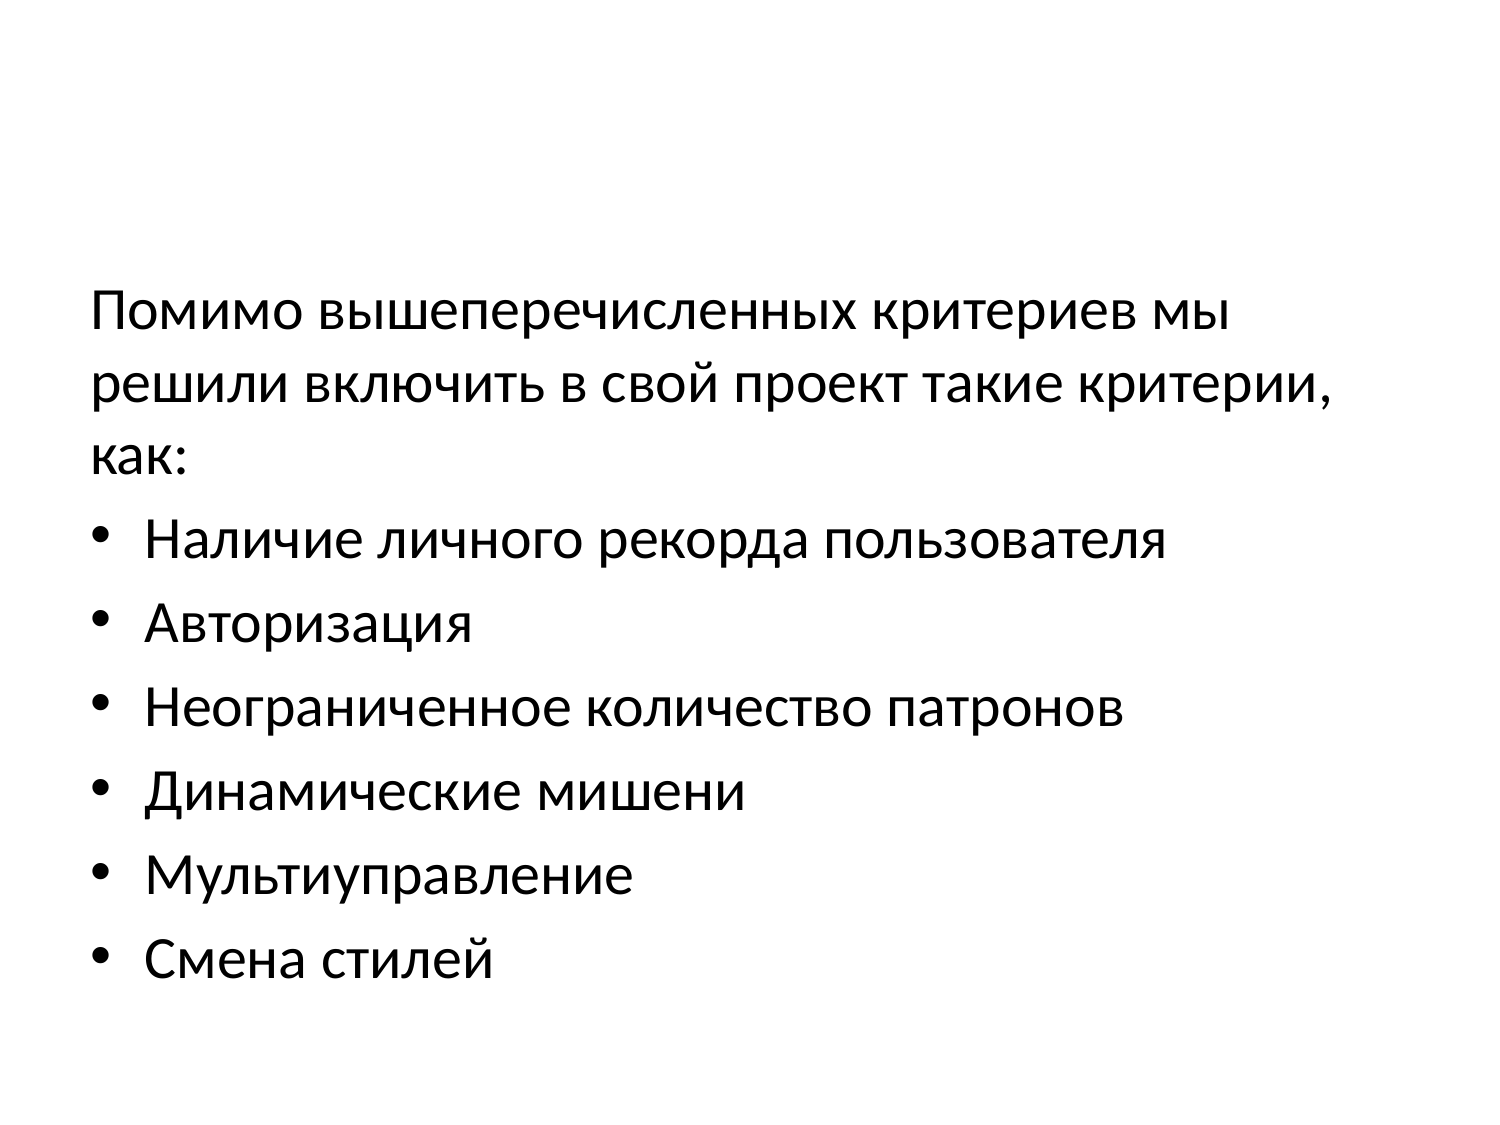

Помимо вышеперечисленных критериев мы решили включить в свой проект такие критерии, как:
Наличие личного рекорда пользователя
Авторизация
Неограниченное количество патронов
Динамические мишени
Мультиуправление
Смена стилей